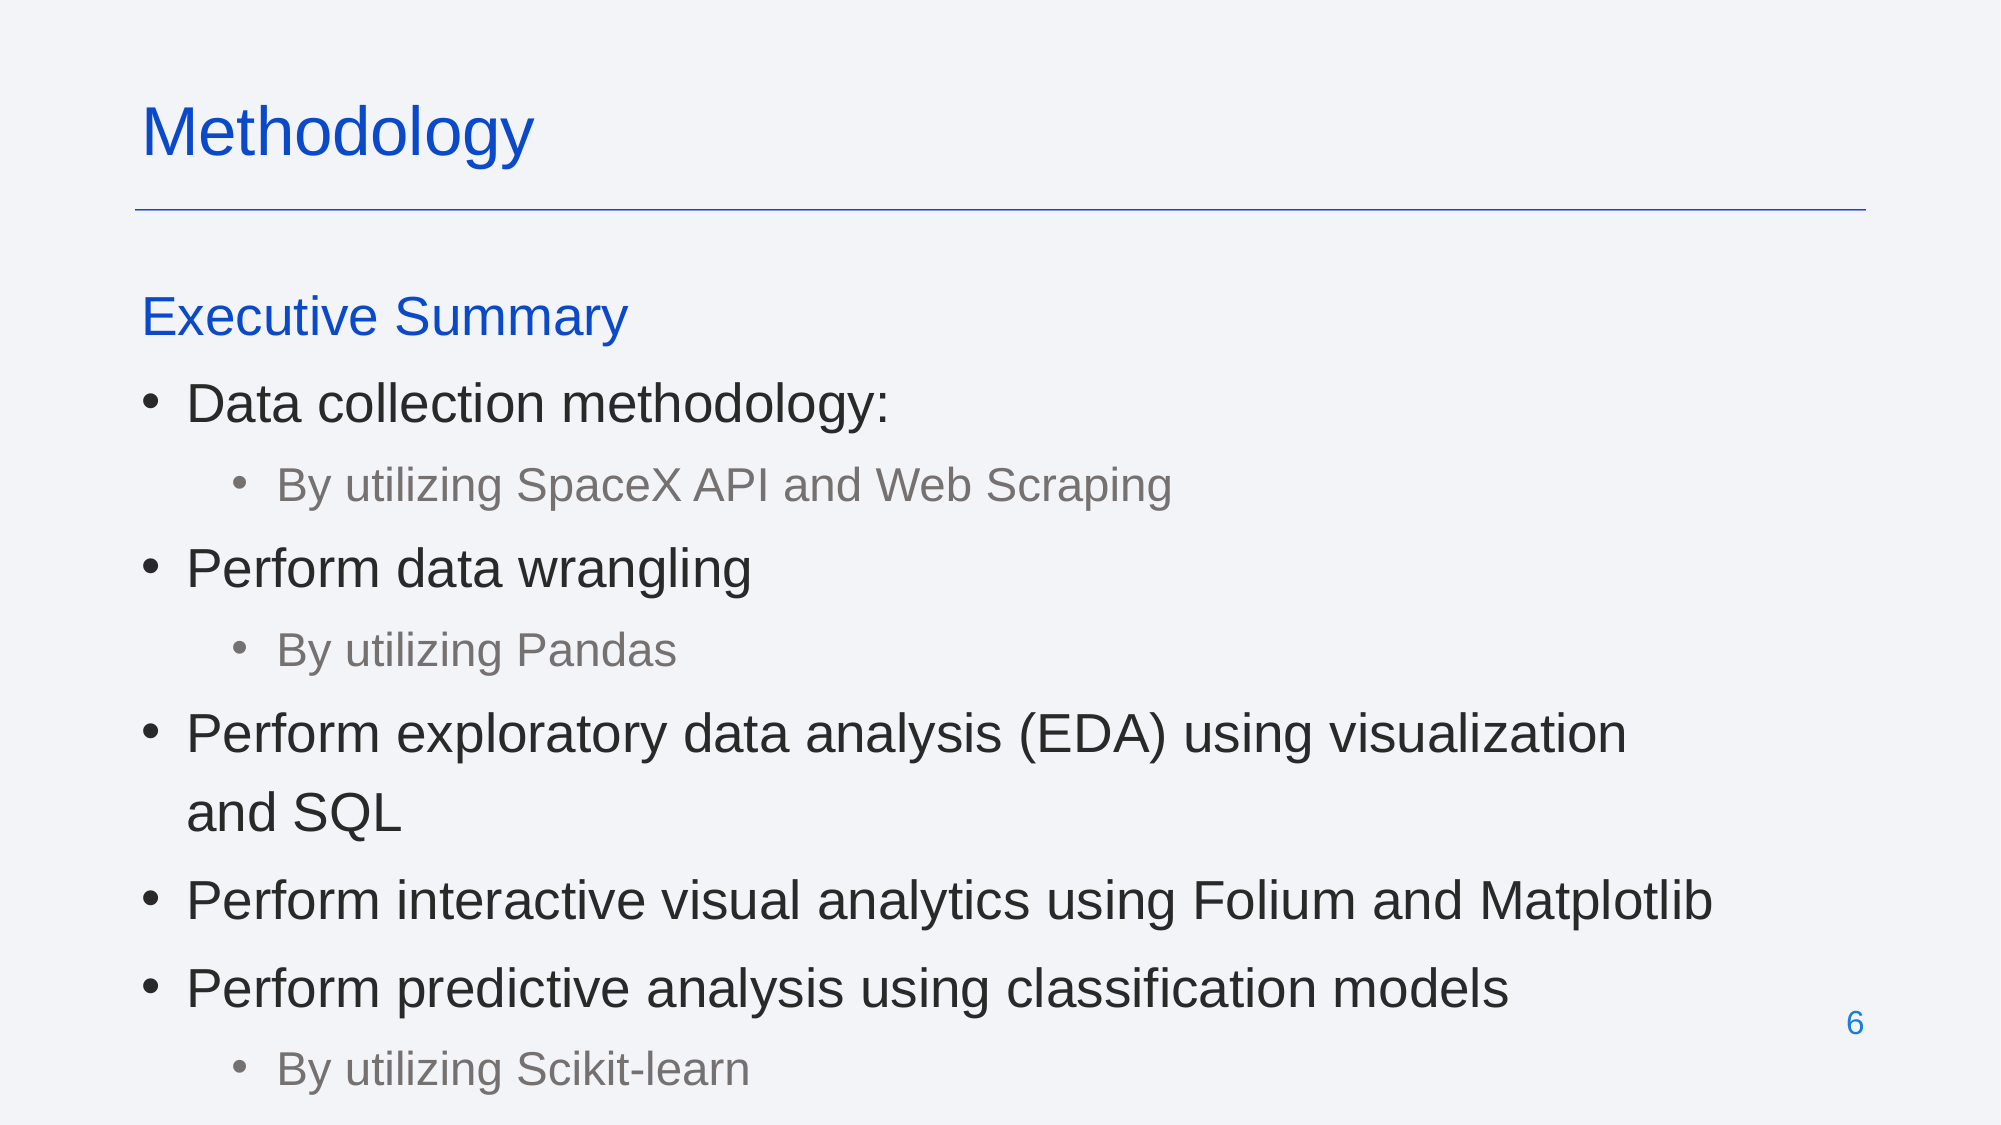

Methodology
Executive Summary
Data collection methodology:
By utilizing SpaceX API and Web Scraping
Perform data wrangling
By utilizing Pandas
Perform exploratory data analysis (EDA) using visualization and SQL
Perform interactive visual analytics using Folium and Matplotlib
Perform predictive analysis using classification models
By utilizing Scikit-learn

6